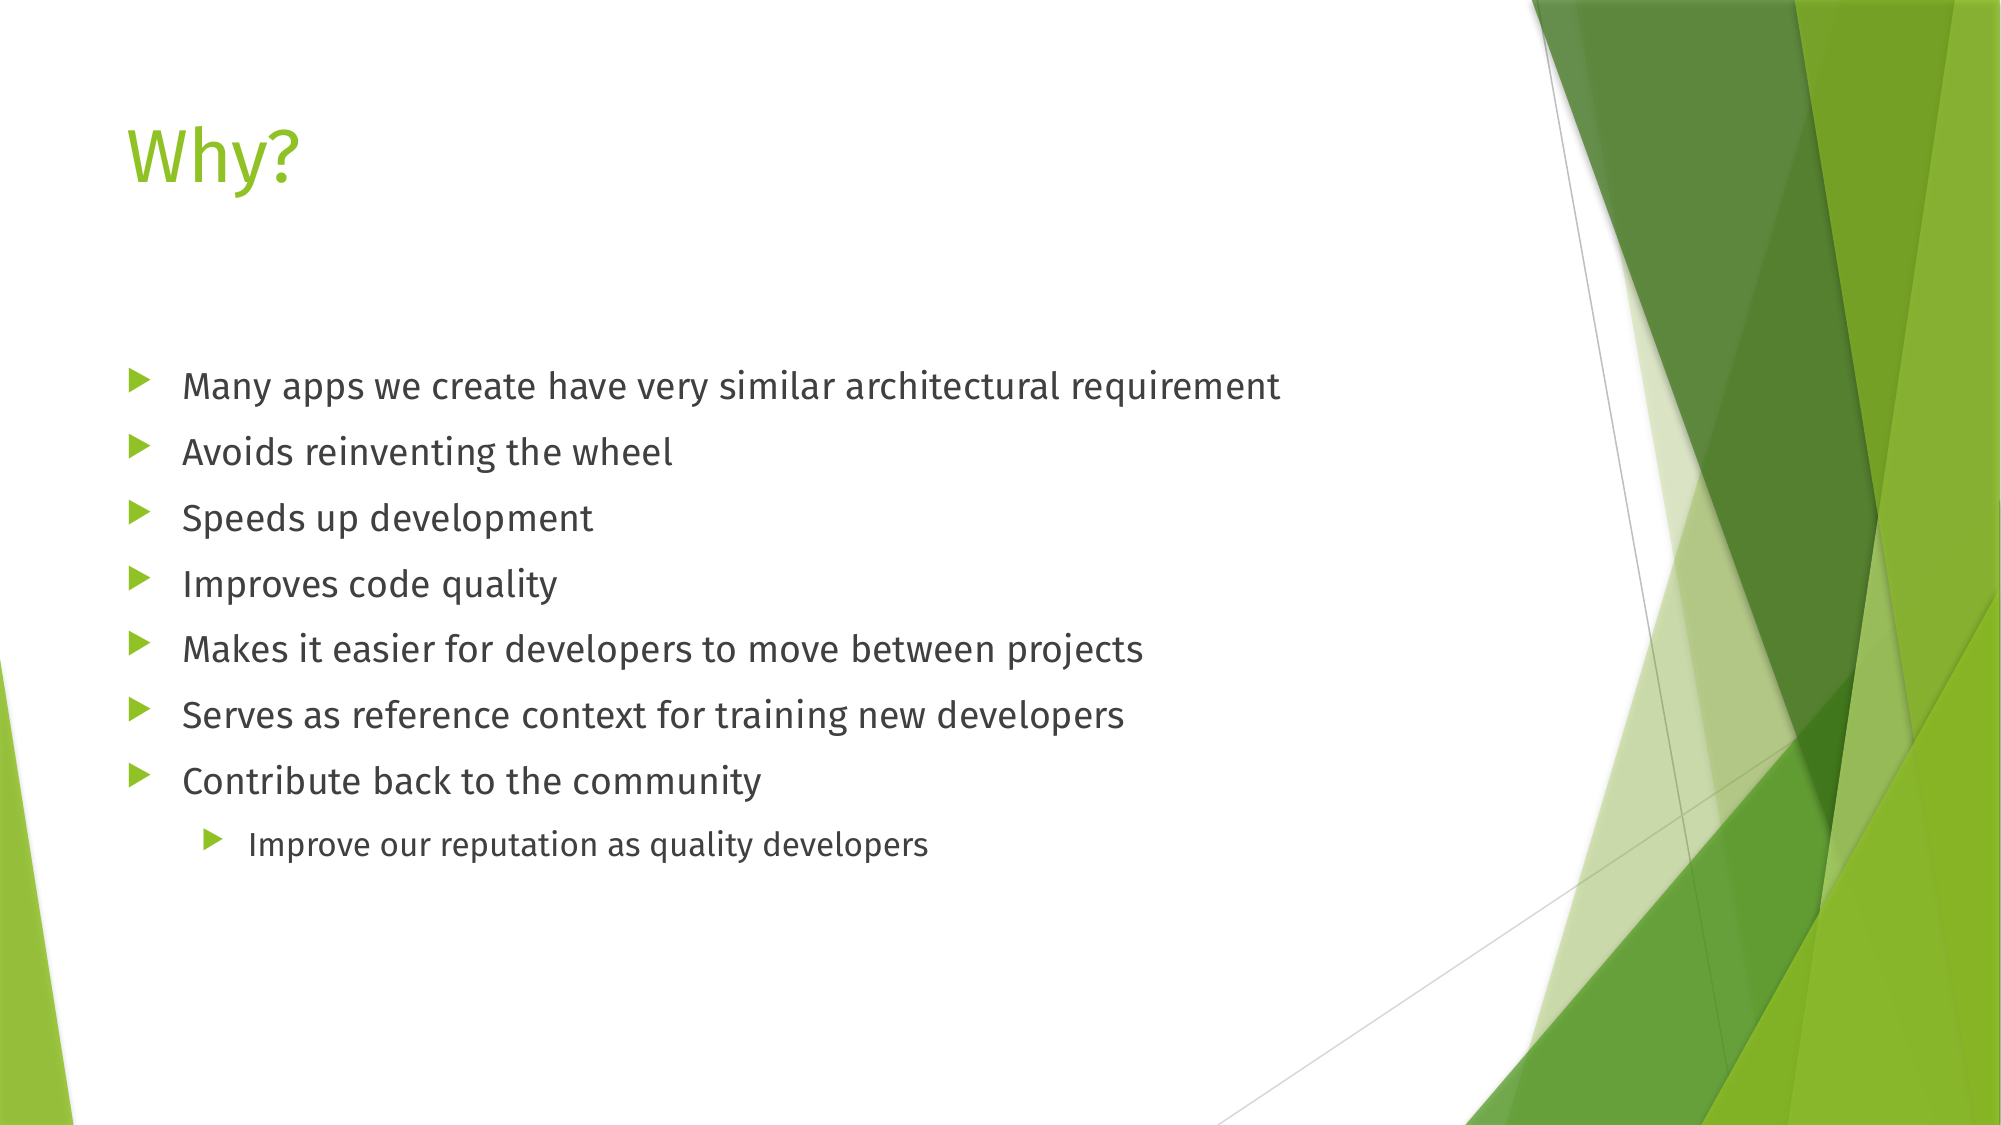

# Why?
Many apps we create have very similar architectural requirement
Avoids reinventing the wheel
Speeds up development
Improves code quality
Makes it easier for developers to move between projects
Serves as reference context for training new developers
Contribute back to the community
Improve our reputation as quality developers